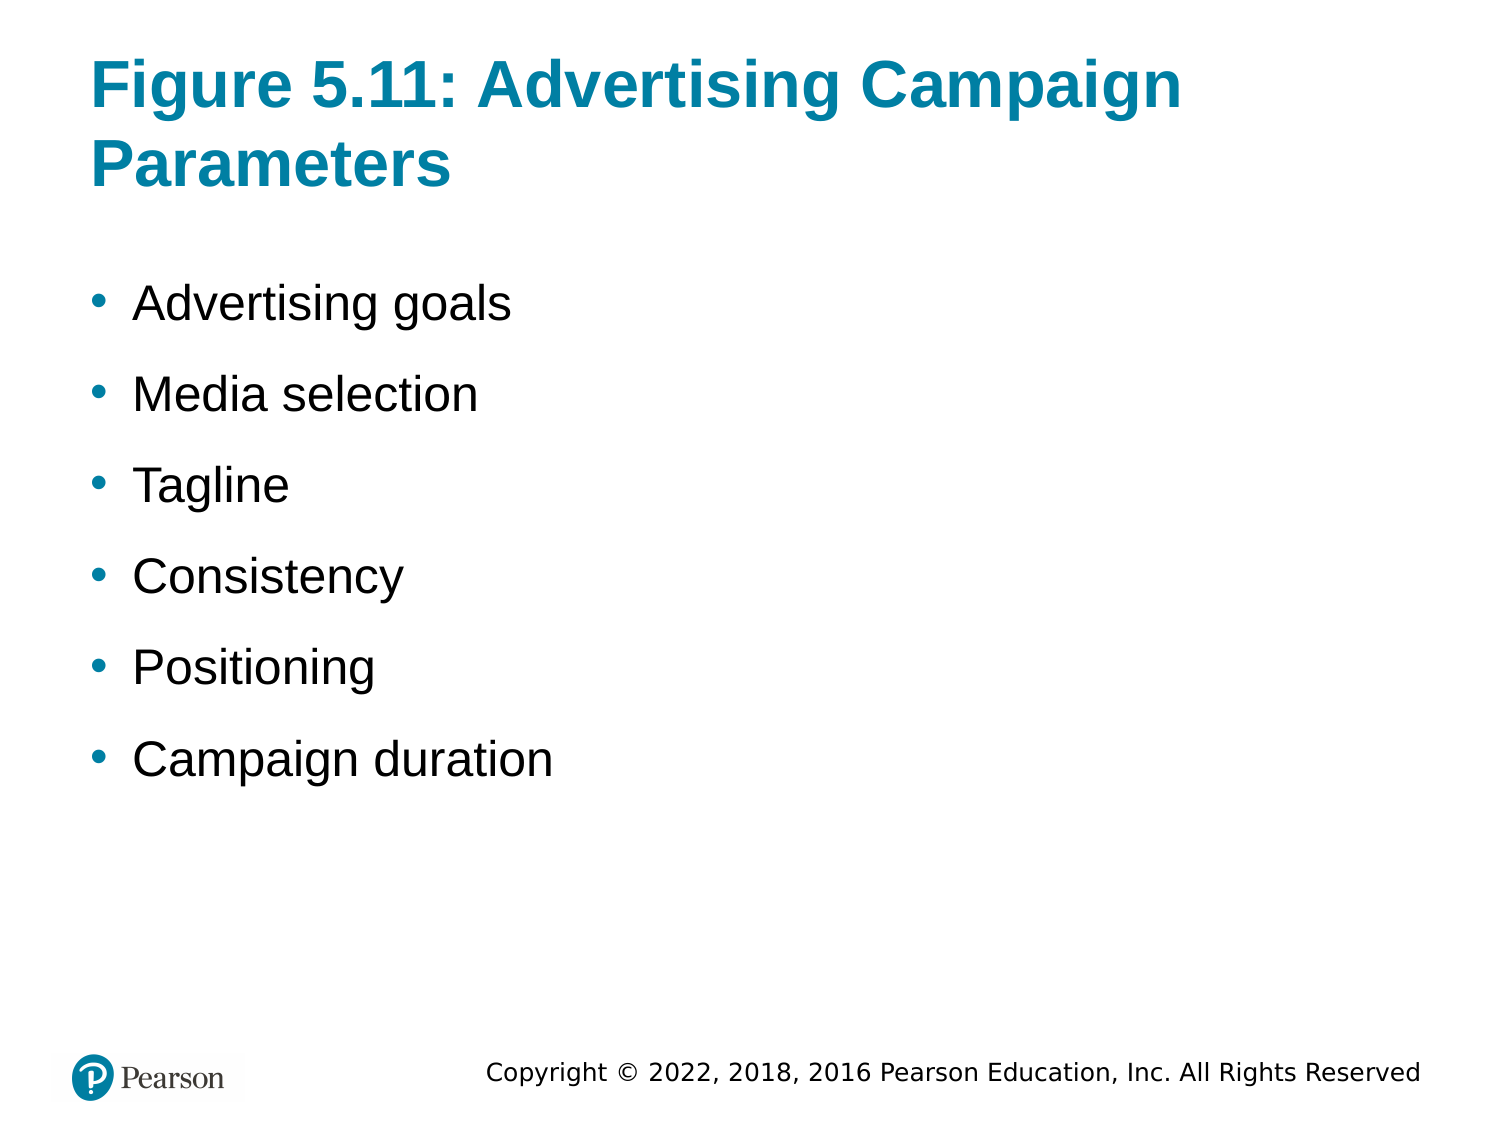

# Figure 5.11: Advertising Campaign Parameters
Advertising goals
Media selection
Tagline
Consistency
Positioning
Campaign duration